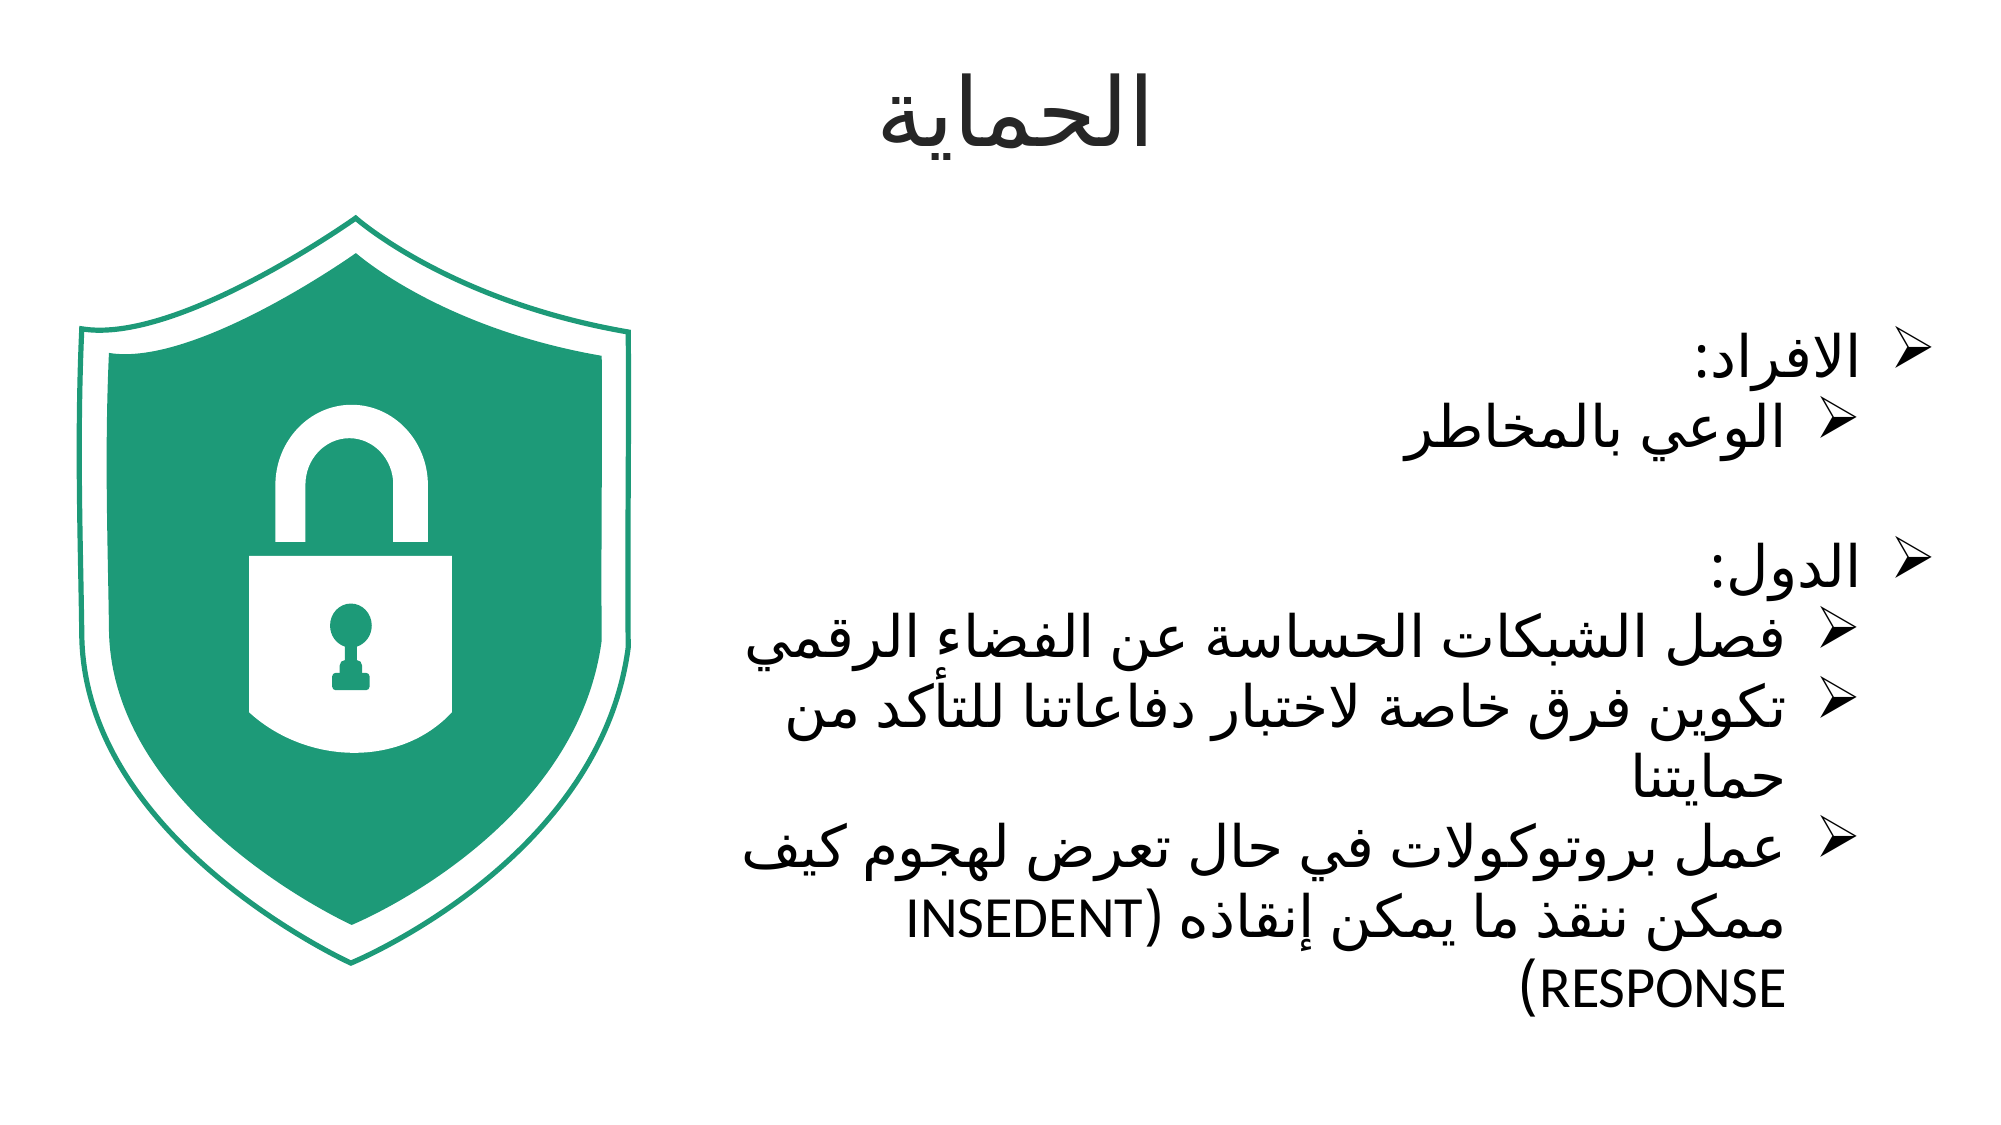

الحماية

الافراد:
الوعي بالمخاطر

الدول:
فصل الشبكات الحساسة عن الفضاء الرقمي
تكوين فرق خاصة لاختبار دفاعاتنا للتأكد من حمايتنا
عمل بروتوكولات في حال تعرض لهجوم كيف ممكن ننقذ ما يمكن إنقاذه (INSEDENT RESPONSE)